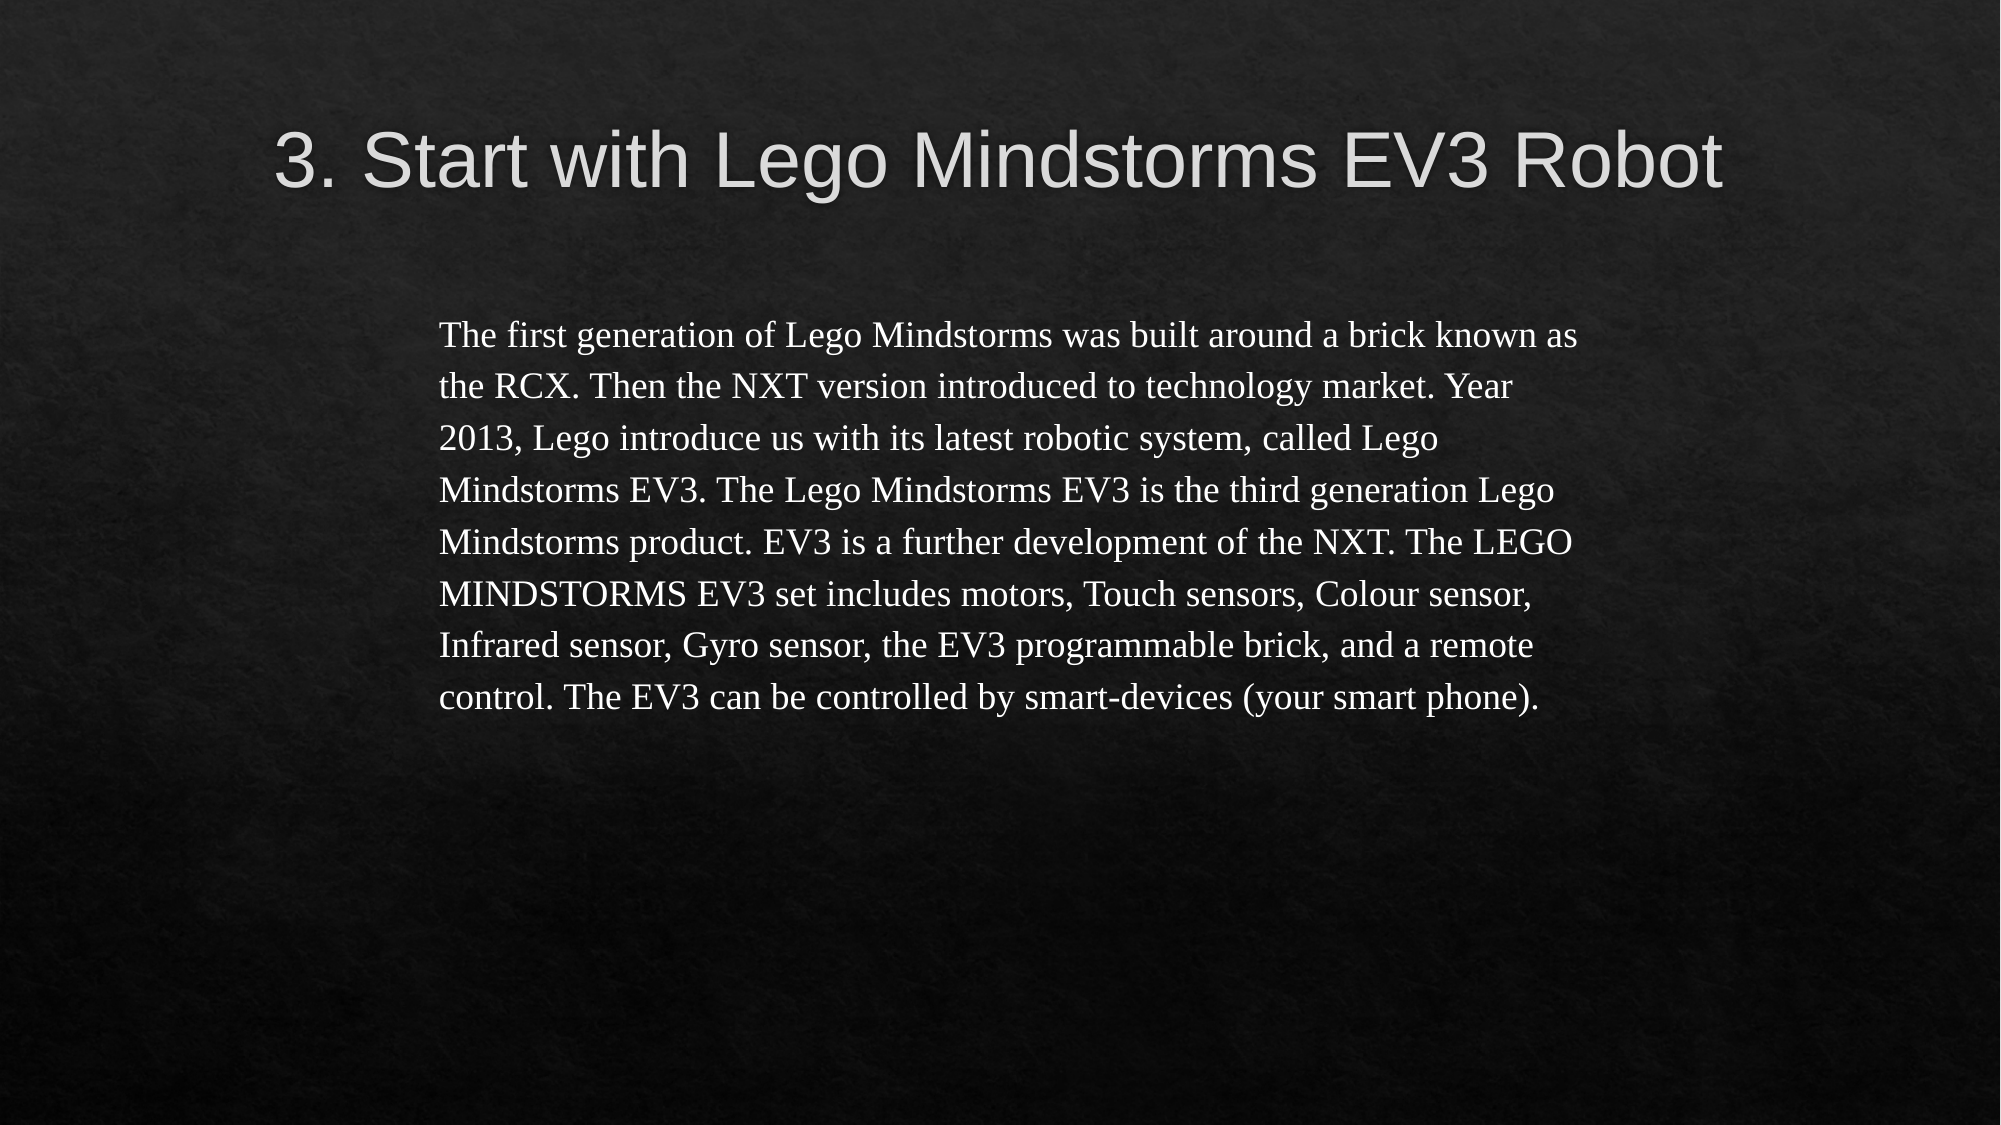

# 3. Start with Lego Mindstorms EV3 Robot
The first generation of Lego Mindstorms was built around a brick known as the RCX. Then the NXT version introduced to technology market. Year 2013, Lego introduce us with its latest robotic system, called Lego Mindstorms EV3. The Lego Mindstorms EV3 is the third generation Lego Mindstorms product. EV3 is a further development of the NXT. The LEGO MINDSTORMS EV3 set includes motors, Touch sensors, Colour sensor, Infrared sensor, Gyro sensor, the EV3 programmable brick, and a remote control. The EV3 can be controlled by smart-devices (your smart phone).